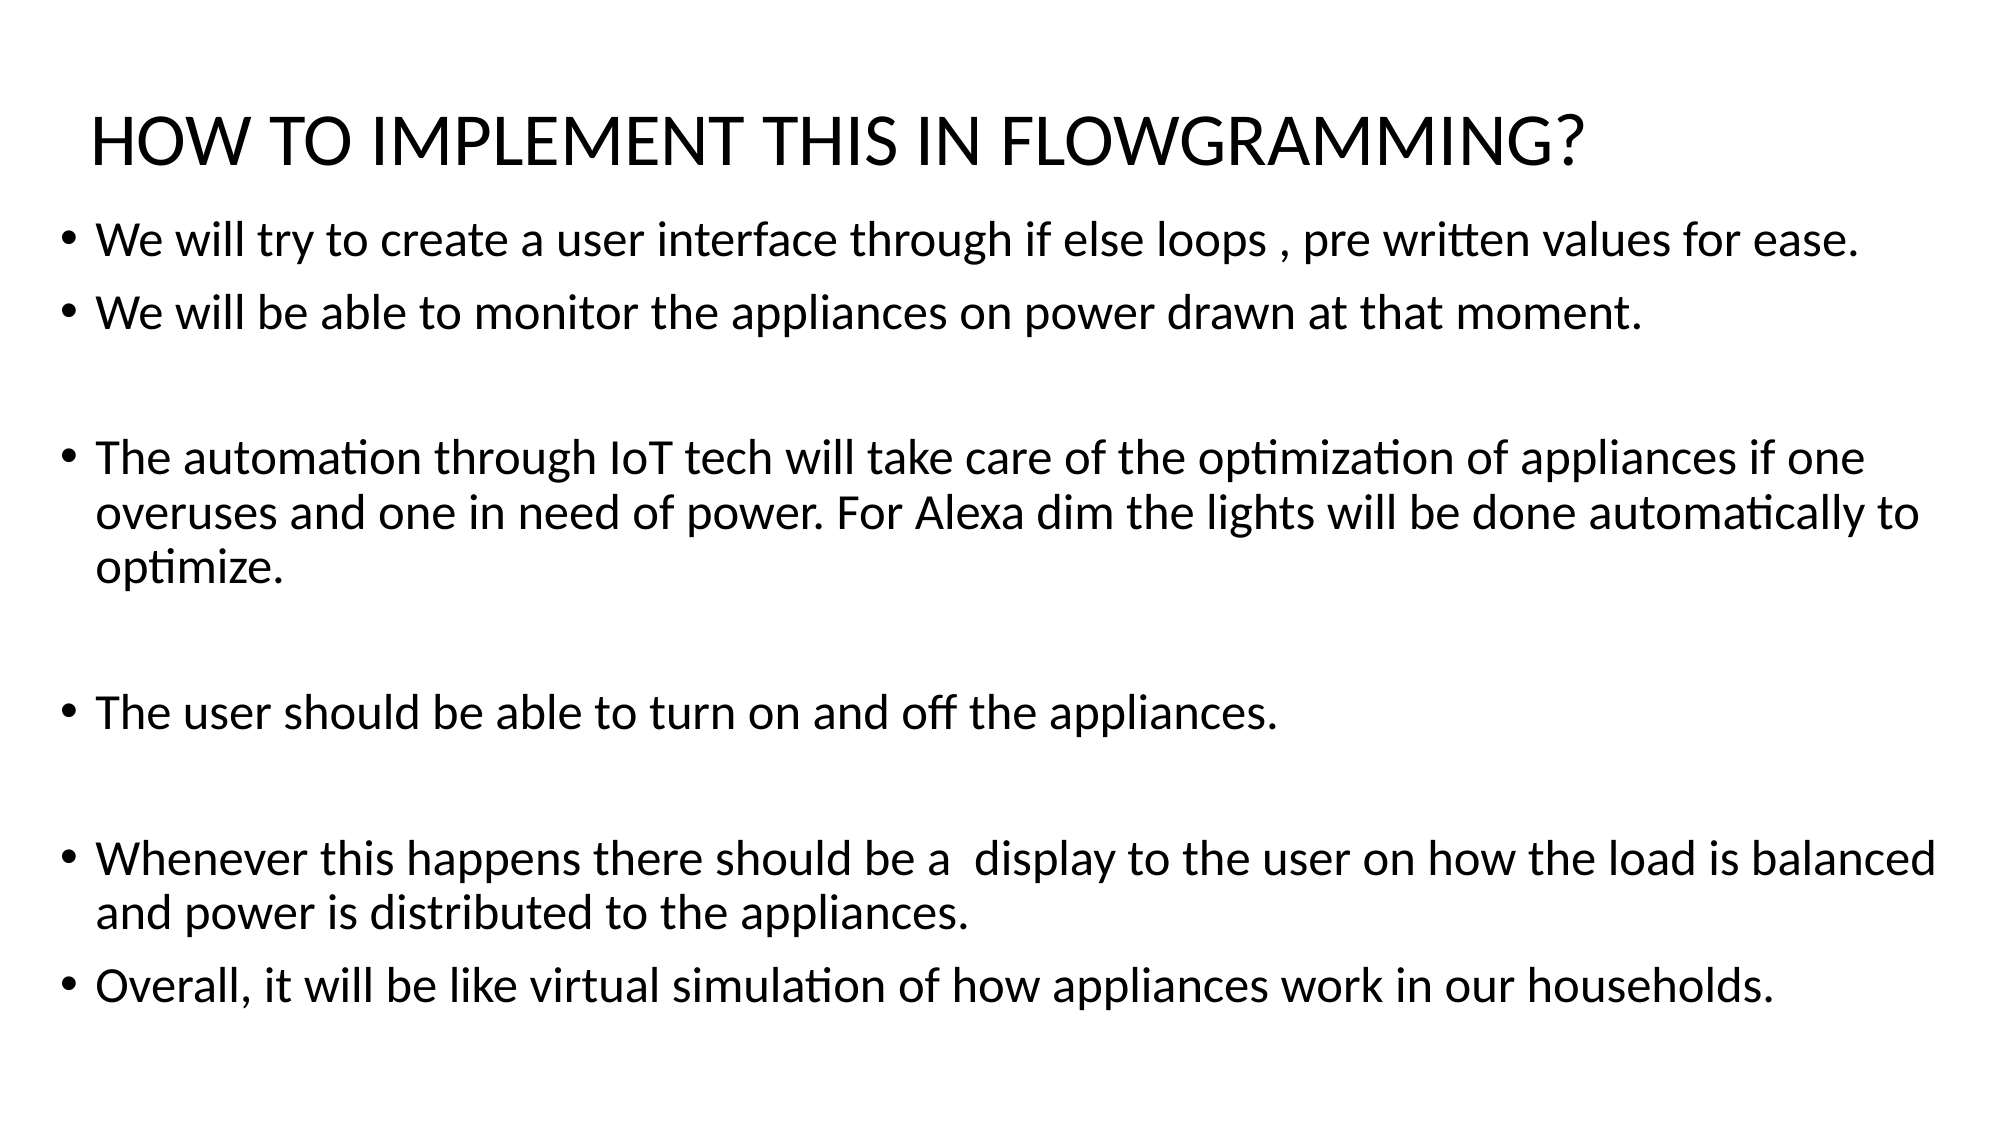

# HOW TO IMPLEMENT THIS IN FLOWGRAMMING?
We will try to create a user interface through if else loops , pre written values for ease.
We will be able to monitor the appliances on power drawn at that moment.

The automation through IoT tech will take care of the optimization of appliances if one overuses and one in need of power. For Alexa dim the lights will be done automatically to optimize.

The user should be able to turn on and off the appliances.

Whenever this happens there should be a  display to the user on how the load is balanced and power is distributed to the appliances.
Overall, it will be like virtual simulation of how appliances work in our households.